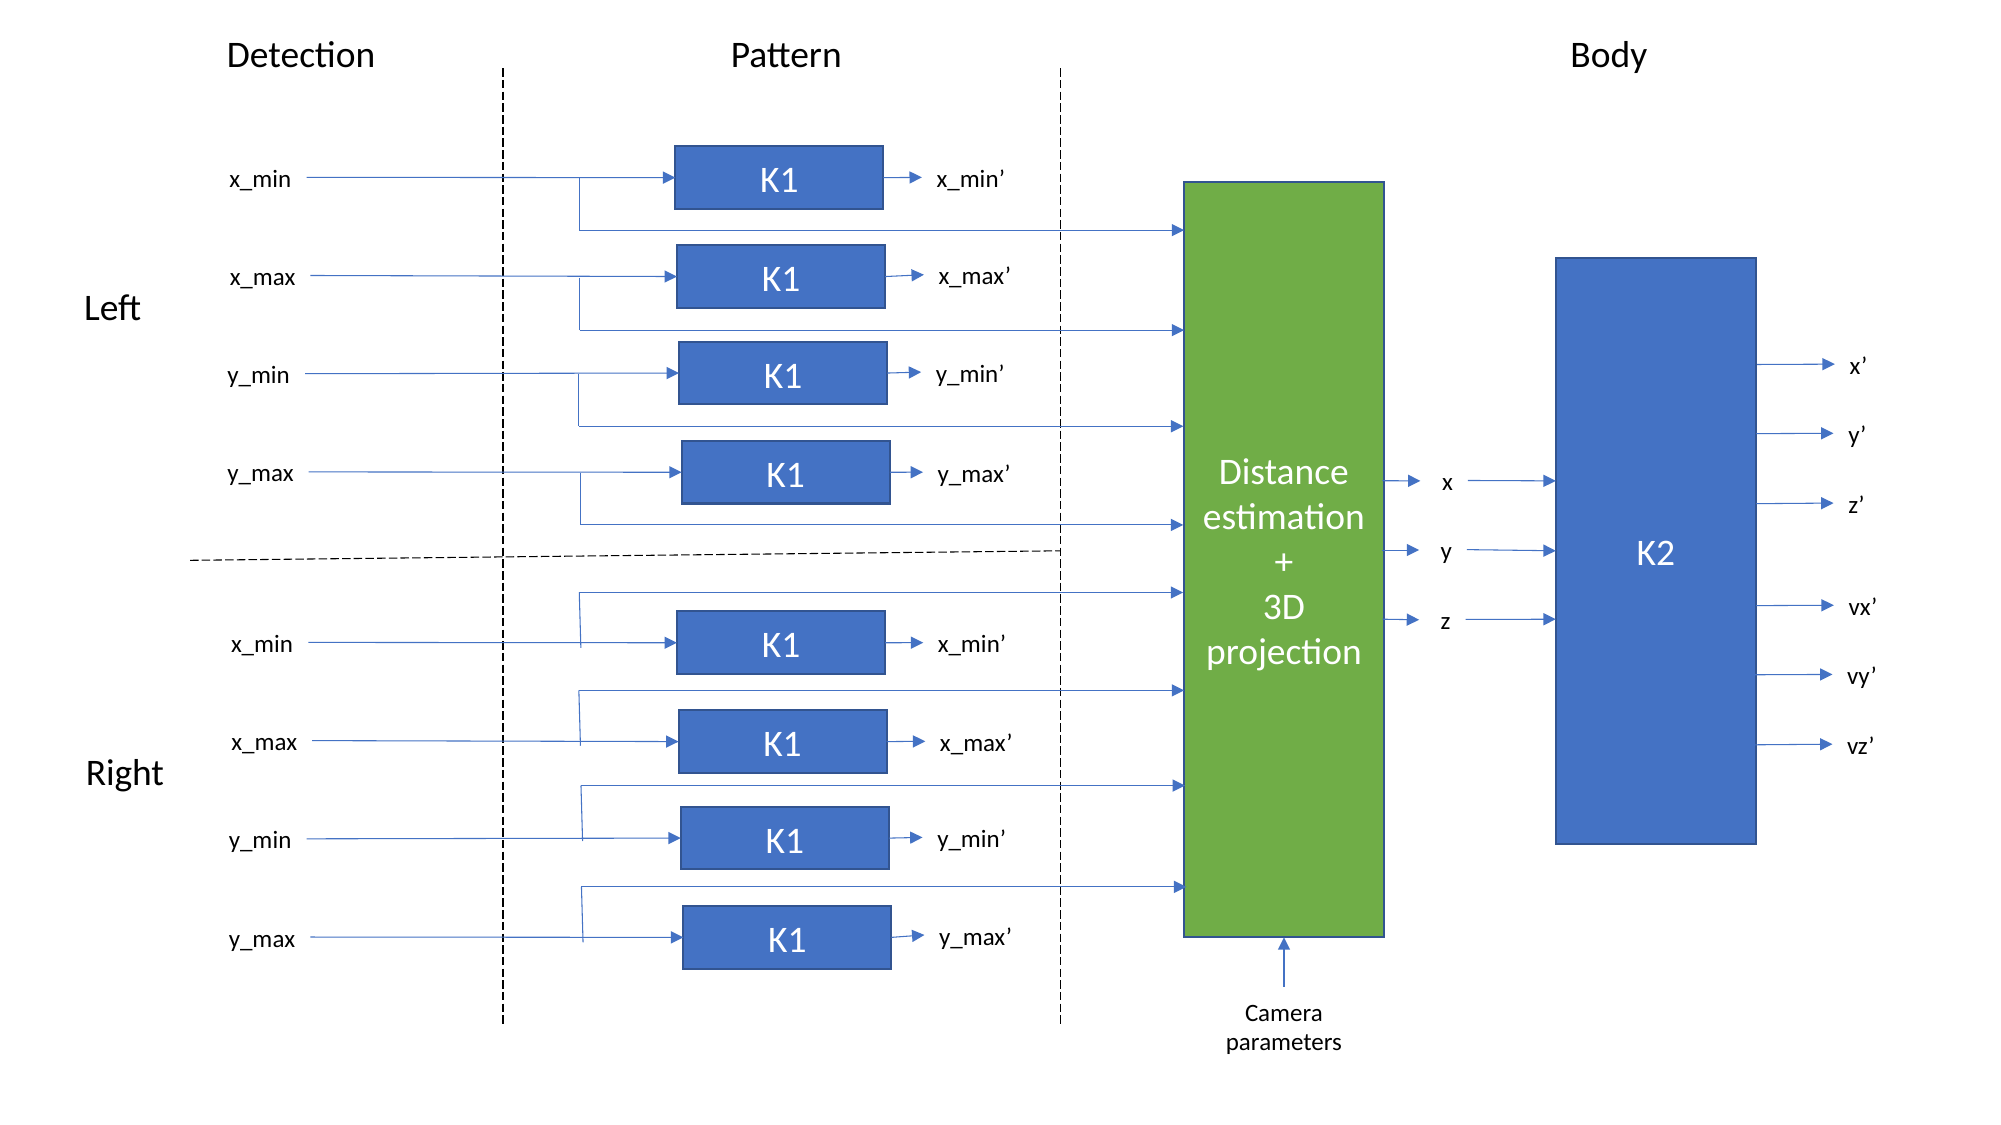

Detection
Pattern
Body
K1
x_min
x_min’
Distance
estimation
+
3D
projection
K1
x_max’
x_max
K2
Left
K1
x’
y_min’
y_min
y’
K1
y_max
y_max’
x
z’
y
vx’
z
K1
x_min
x_min’
vy’
K1
x_max
x_max’
vz’
Right
K1
y_min’
y_min
K1
y_max’
y_max
Camera
parameters